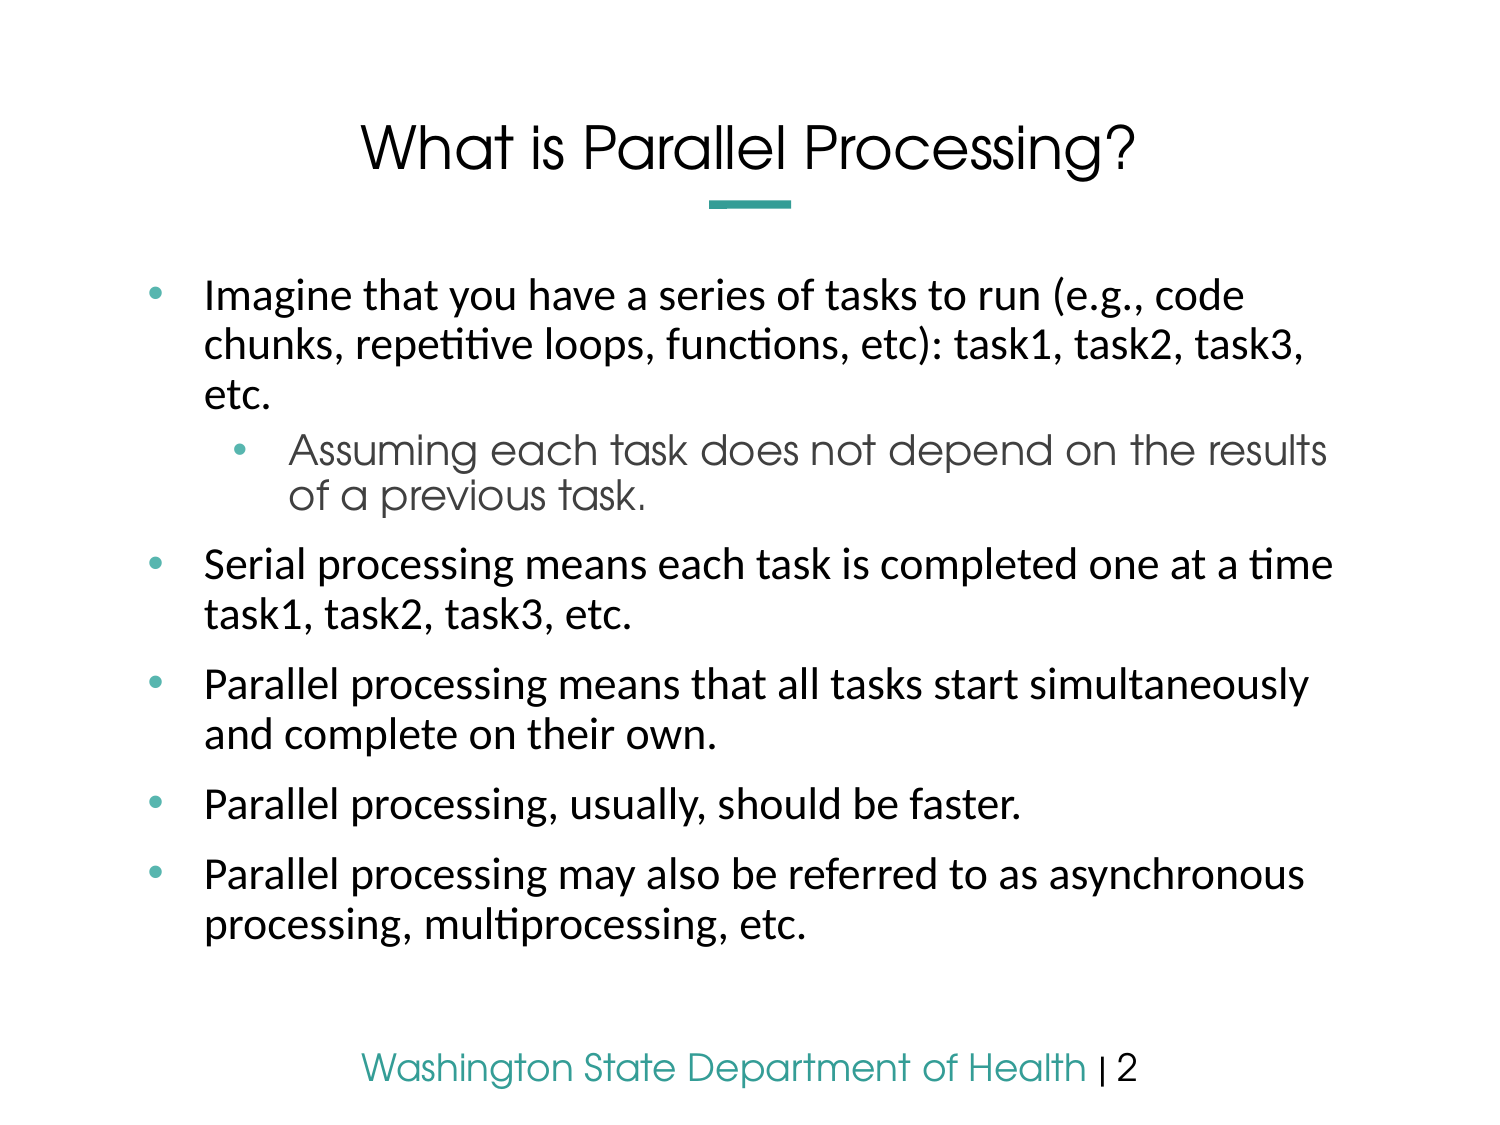

# What is Parallel Processing?
Imagine that you have a series of tasks to run (e.g., code chunks, repetitive loops, functions, etc): task1, task2, task3, etc.
Assuming each task does not depend on the results of a previous task.
Serial processing means each task is completed one at a time task1, task2, task3, etc.
Parallel processing means that all tasks start simultaneously and complete on their own.
Parallel processing, usually, should be faster.
Parallel processing may also be referred to as asynchronous processing, multiprocessing, etc.